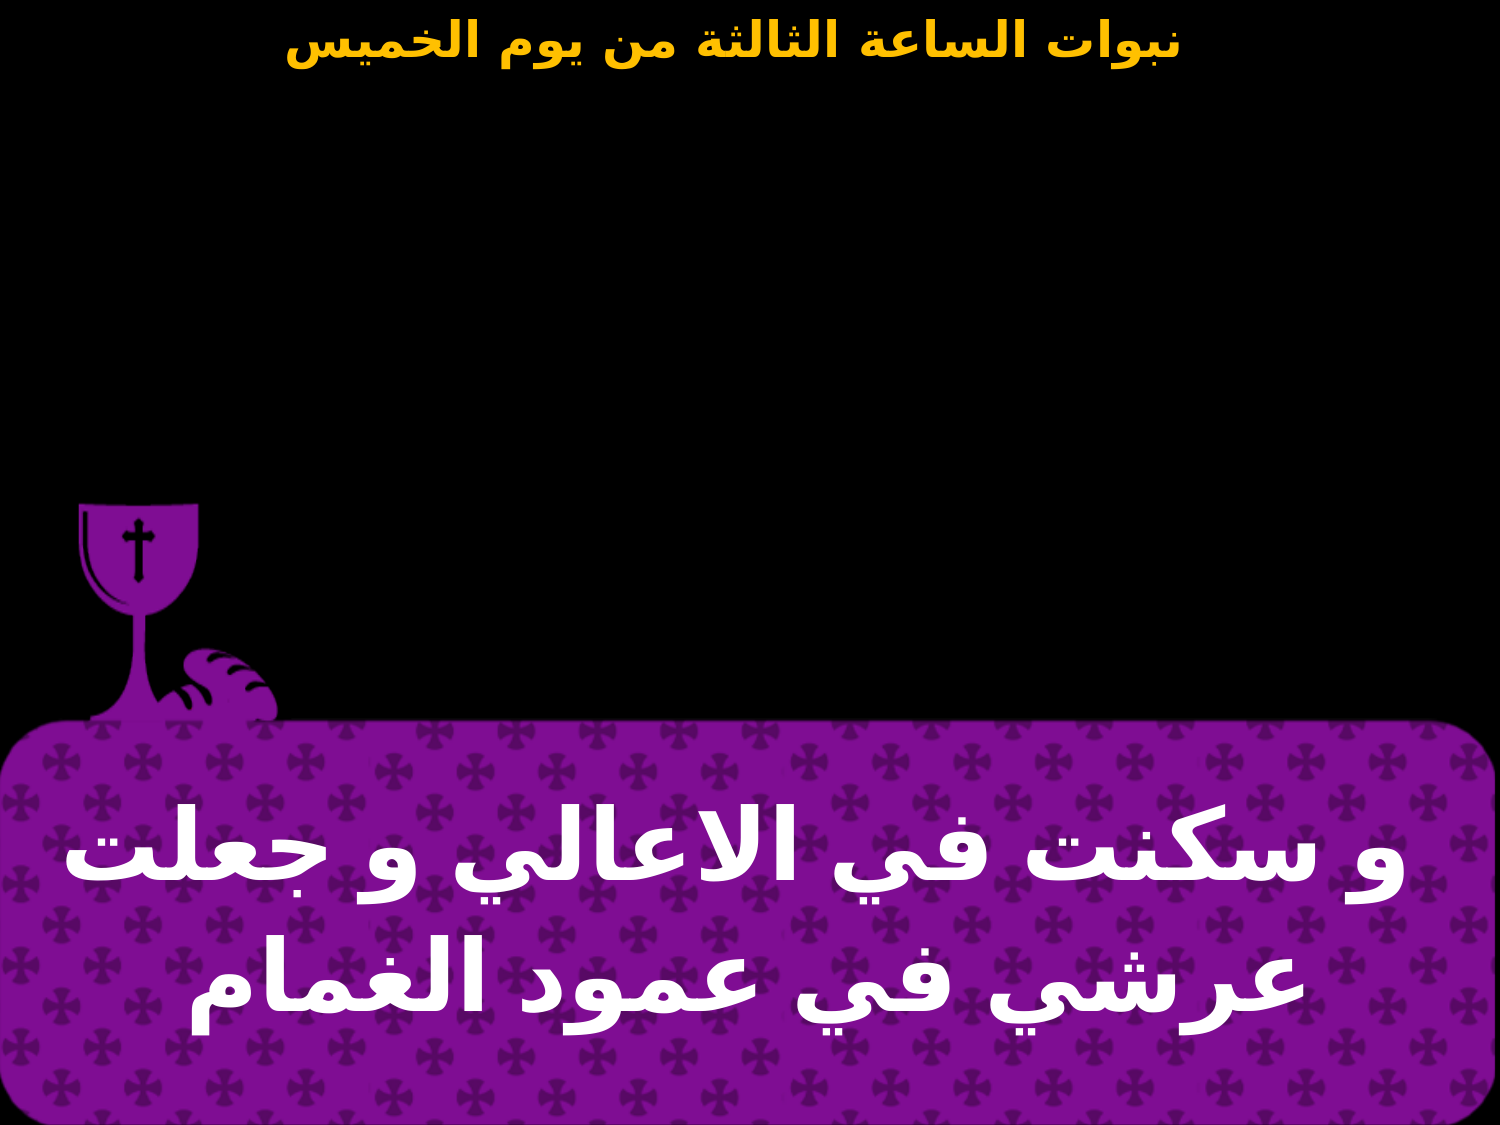

| و سكنت في الاعالي و جعلت عرشي في عمود الغمام |
| --- |